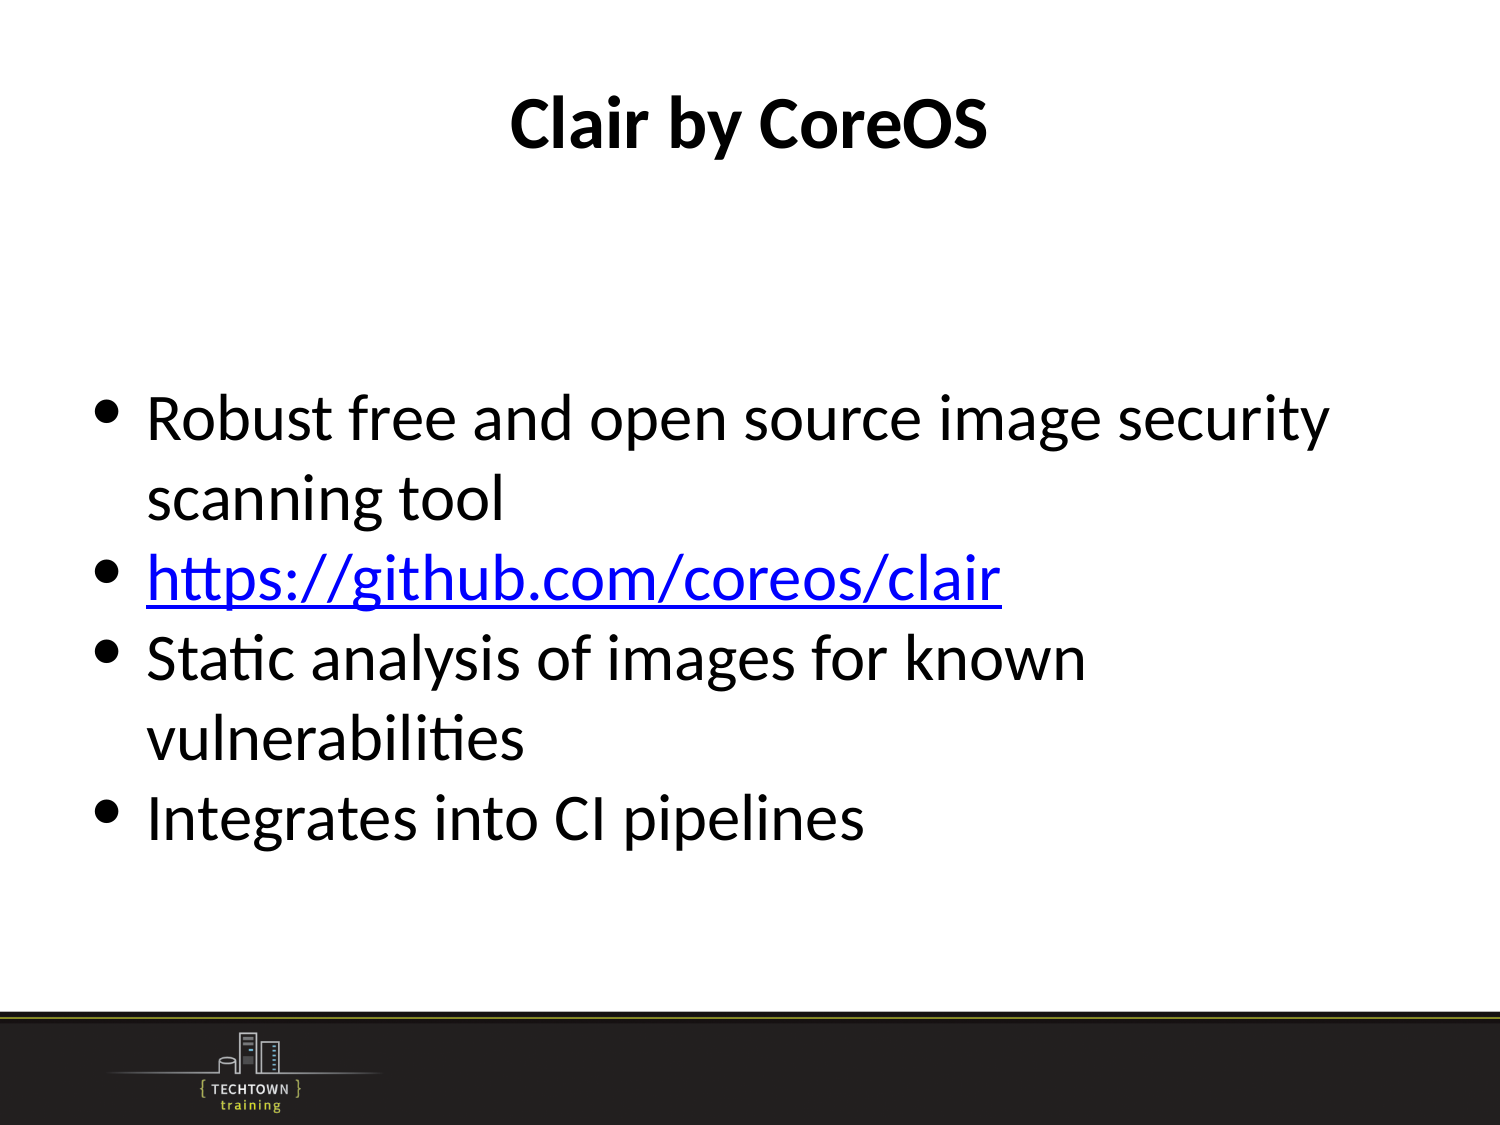

# Clair by CoreOS
Robust free and open source image security scanning tool
https://github.com/coreos/clair
Static analysis of images for known vulnerabilities
Integrates into CI pipelines